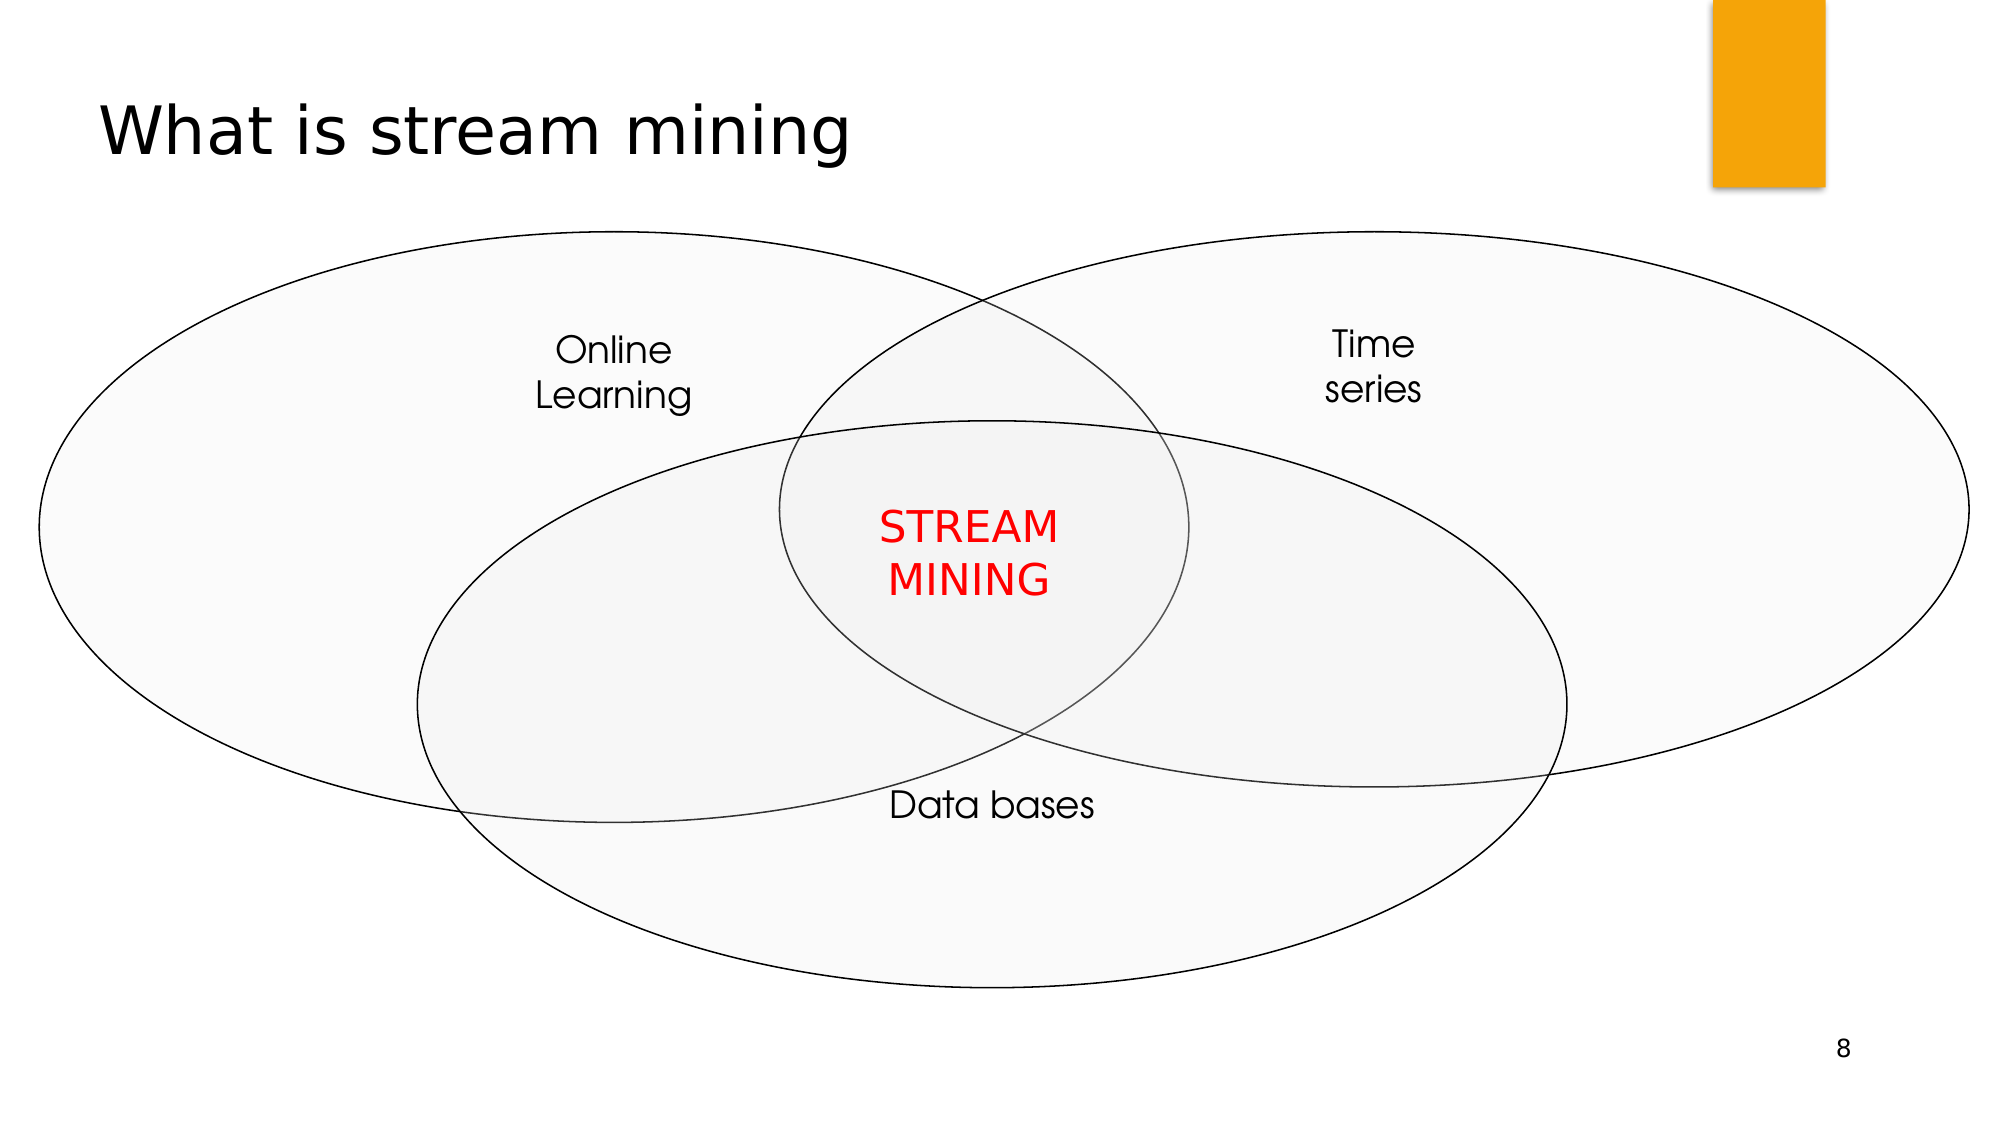

What is stream mining
Online
Learning
Time
series

Data bases
STREAM
MINING
8